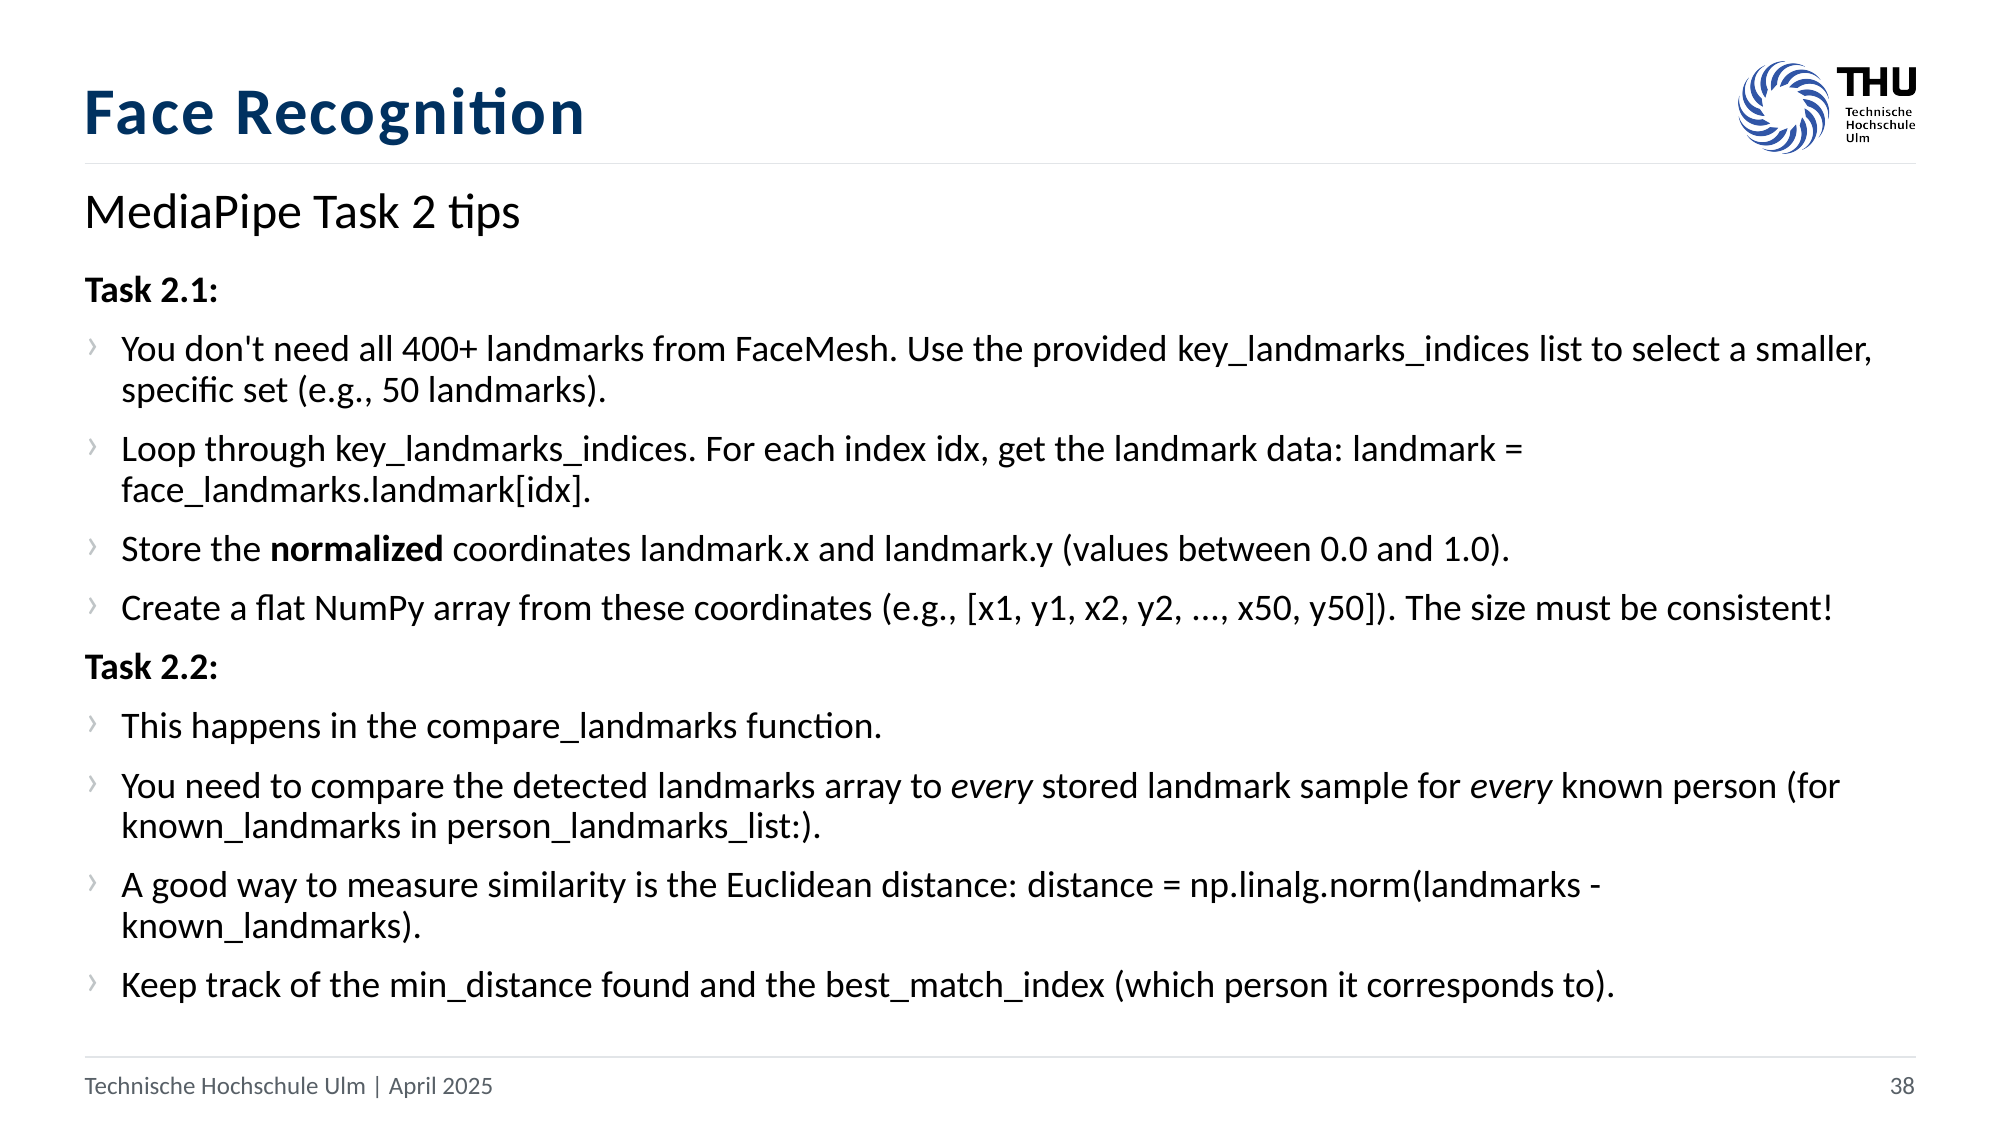

# Face Recognition
MediaPipe Task 2 tips
Task 2.1:
You don't need all 400+ landmarks from FaceMesh. Use the provided key_landmarks_indices list to select a smaller, specific set (e.g., 50 landmarks).
Loop through key_landmarks_indices. For each index idx, get the landmark data: landmark = face_landmarks.landmark[idx].
Store the normalized coordinates landmark.x and landmark.y (values between 0.0 and 1.0).
Create a flat NumPy array from these coordinates (e.g., [x1, y1, x2, y2, ..., x50, y50]). The size must be consistent!
Task 2.2:
This happens in the compare_landmarks function.
You need to compare the detected landmarks array to every stored landmark sample for every known person (for known_landmarks in person_landmarks_list:).
A good way to measure similarity is the Euclidean distance: distance = np.linalg.norm(landmarks - known_landmarks).
Keep track of the min_distance found and the best_match_index (which person it corresponds to).
Technische Hochschule Ulm | April 2025